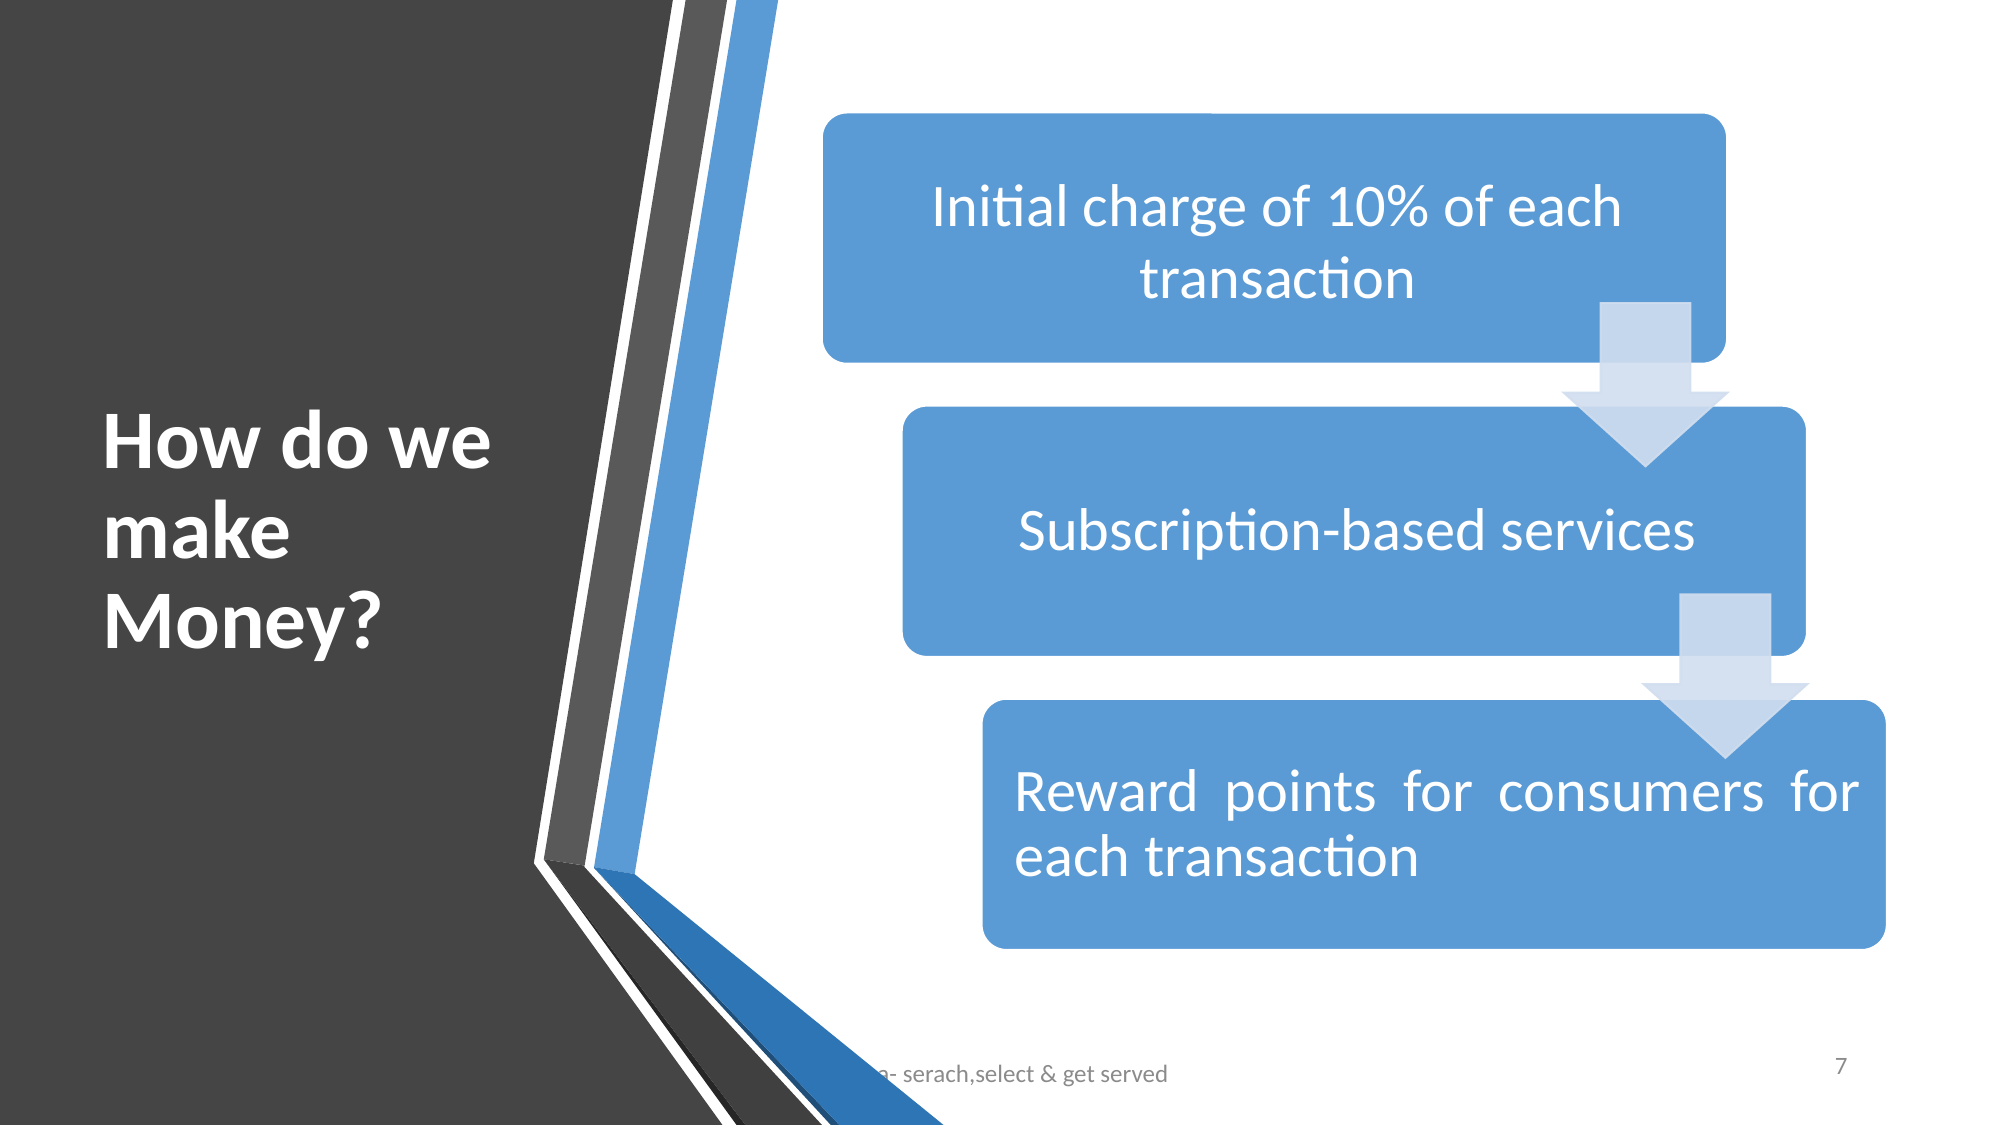

# How do we make Money?
Initial charge of 10% of each transaction
Subscription-based services
Reward points for consumers for each transaction

7
Sevaa- serach,select & get served